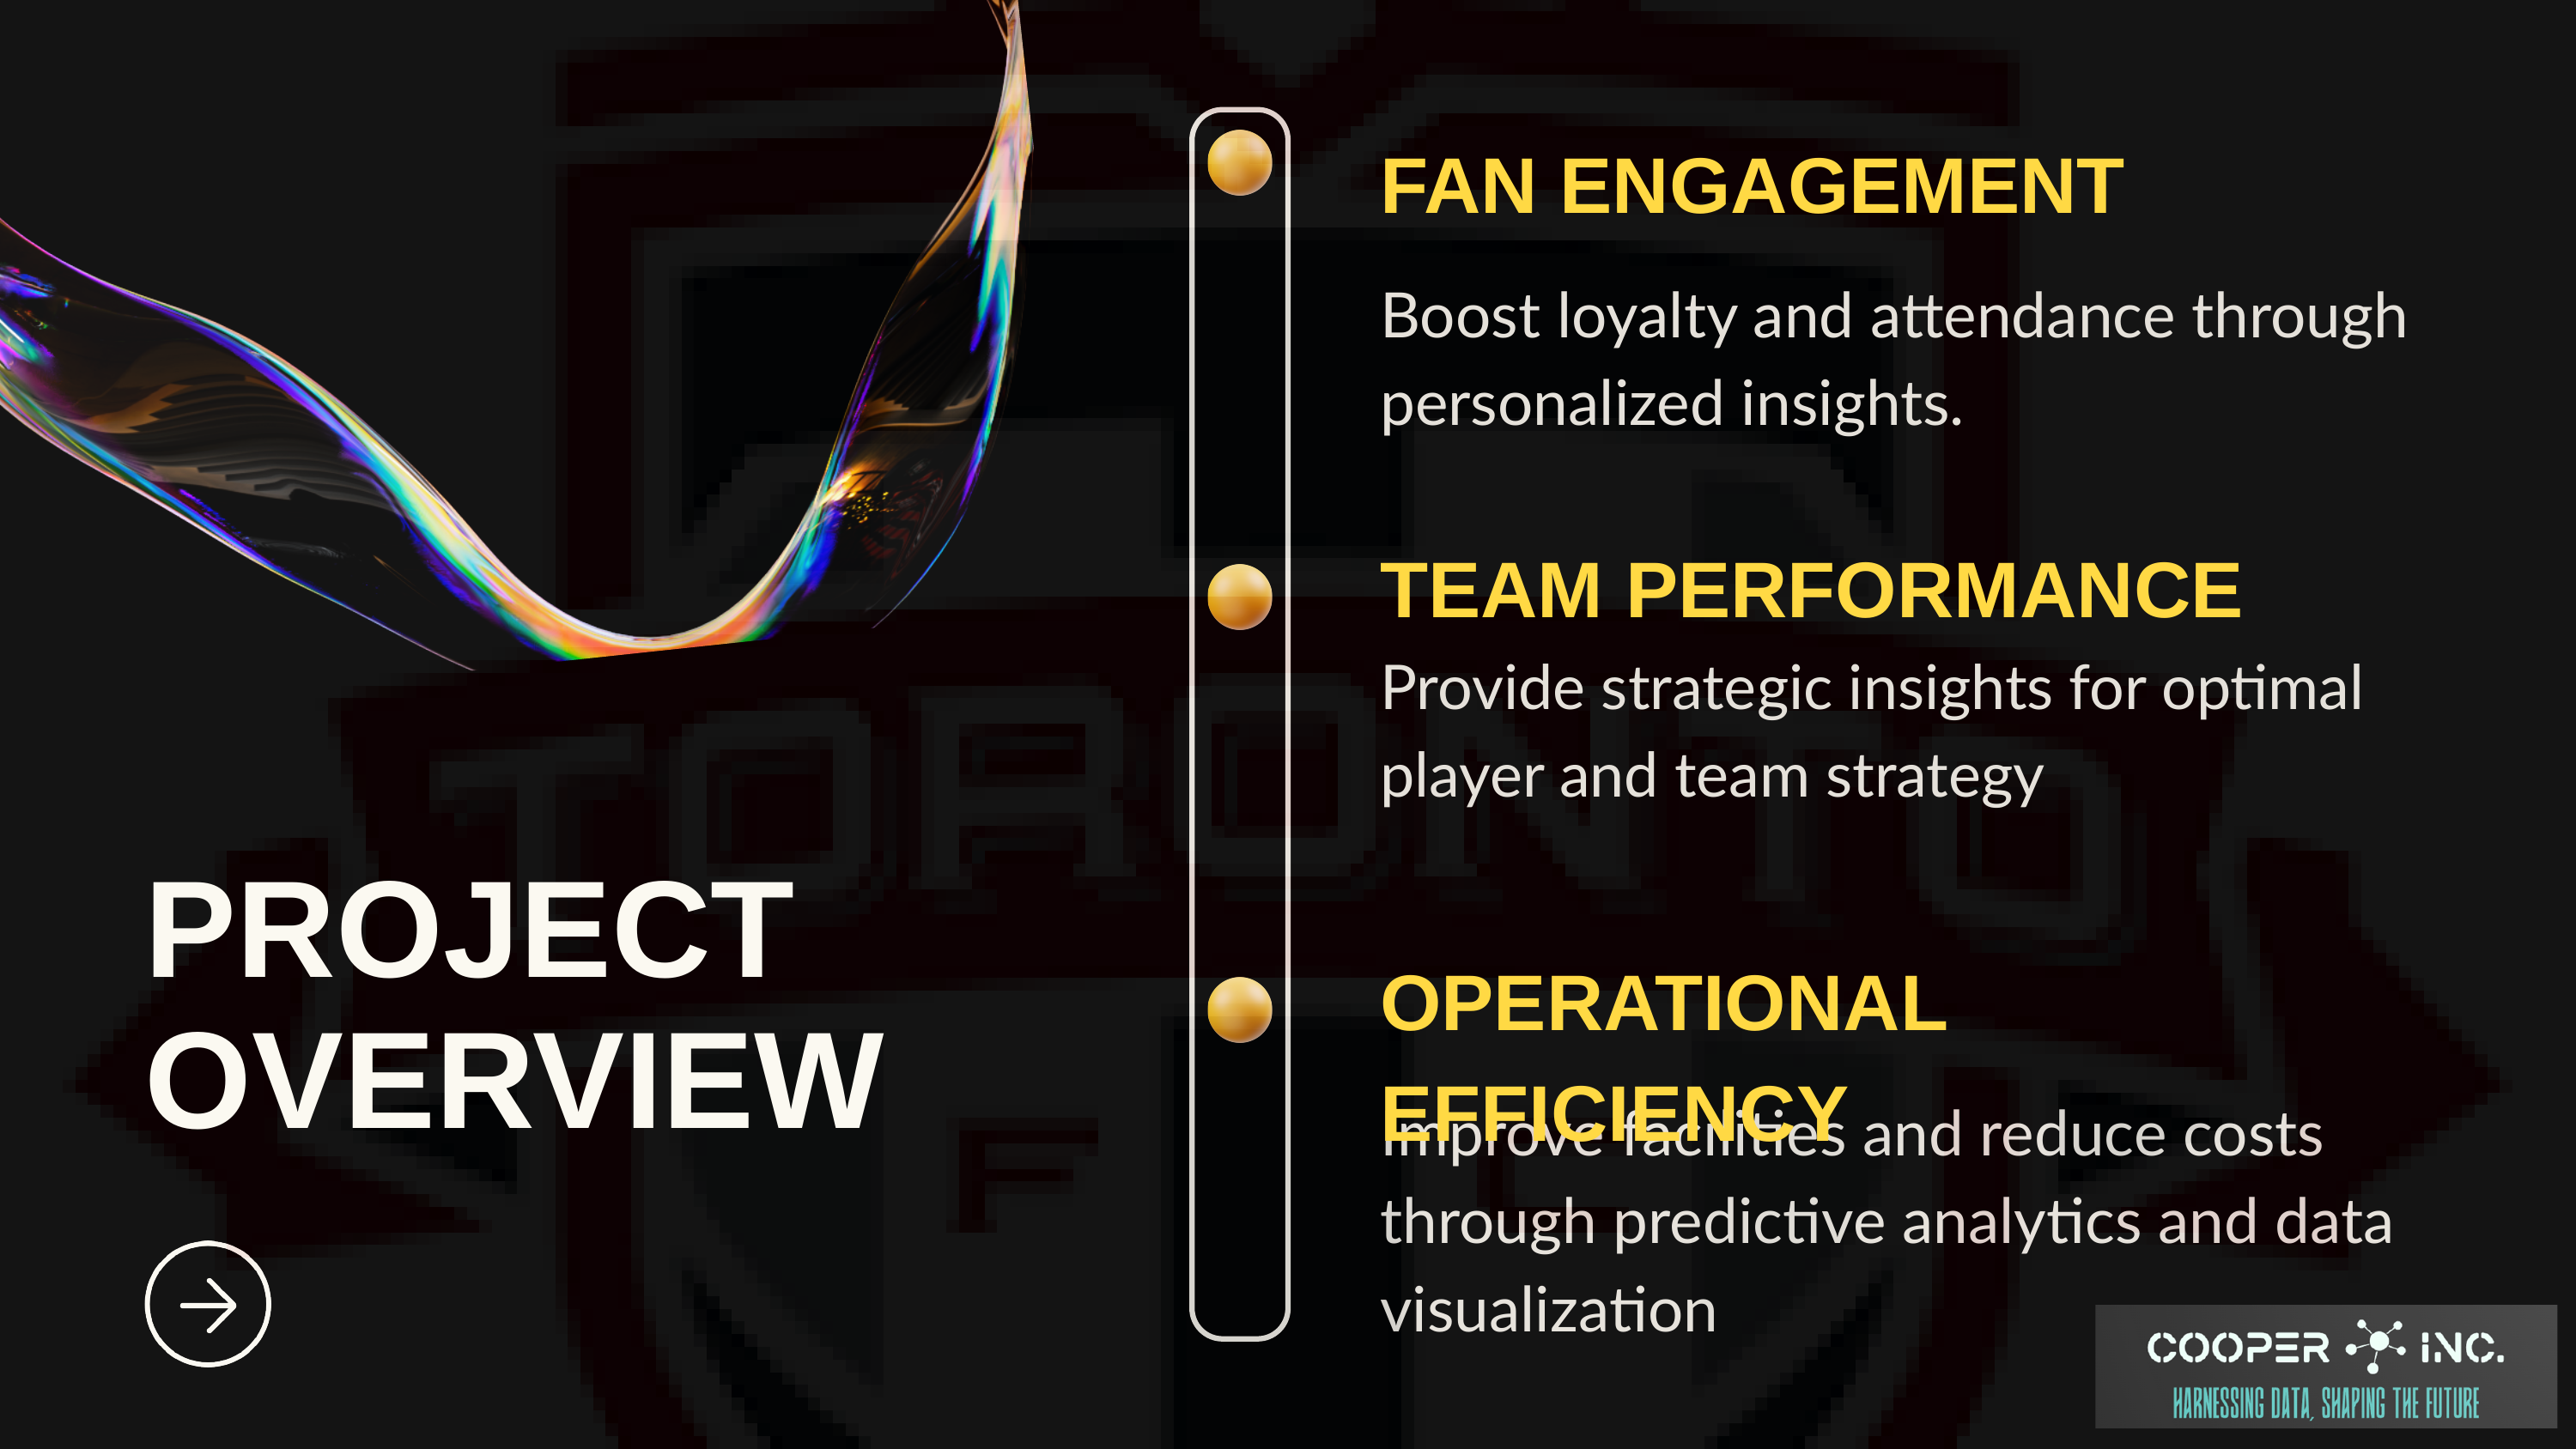

FAN ENGAGEMENT

Boost loyalty and attendance through personalized insights.
TEAM PERFORMANCE

Provide strategic insights for optimal player and team strategy

PROJECT OVERVIEW
OPERATIONAL EFFICIENCY

Improve facilities and reduce costs through predictive analytics and data visualization